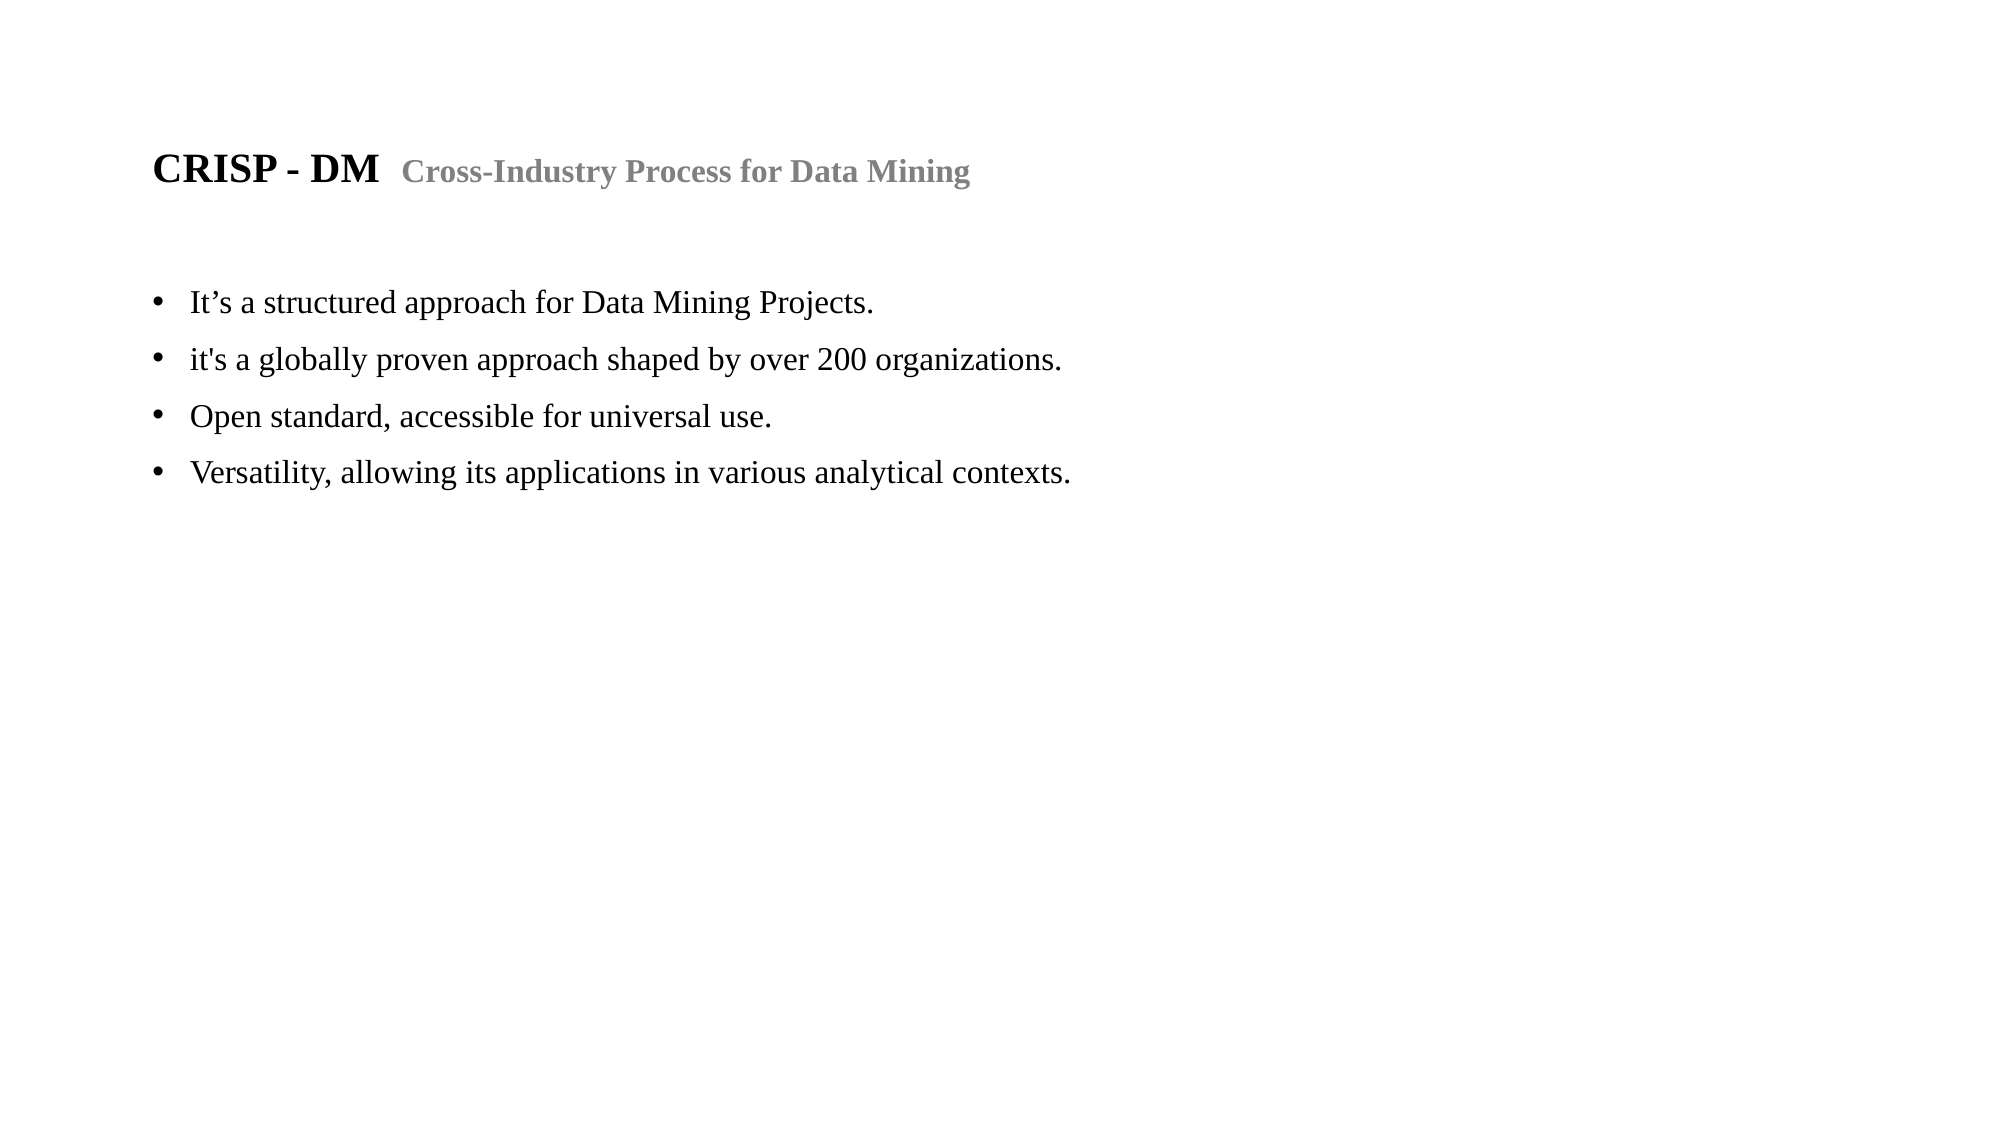

# CRISP - DM  Cross-Industry Process for Data Mining
It’s a structured approach for Data Mining Projects.
it's a globally proven approach shaped by over 200 organizations.
Open standard, accessible for universal use.
Versatility, allowing its applications in various analytical contexts.